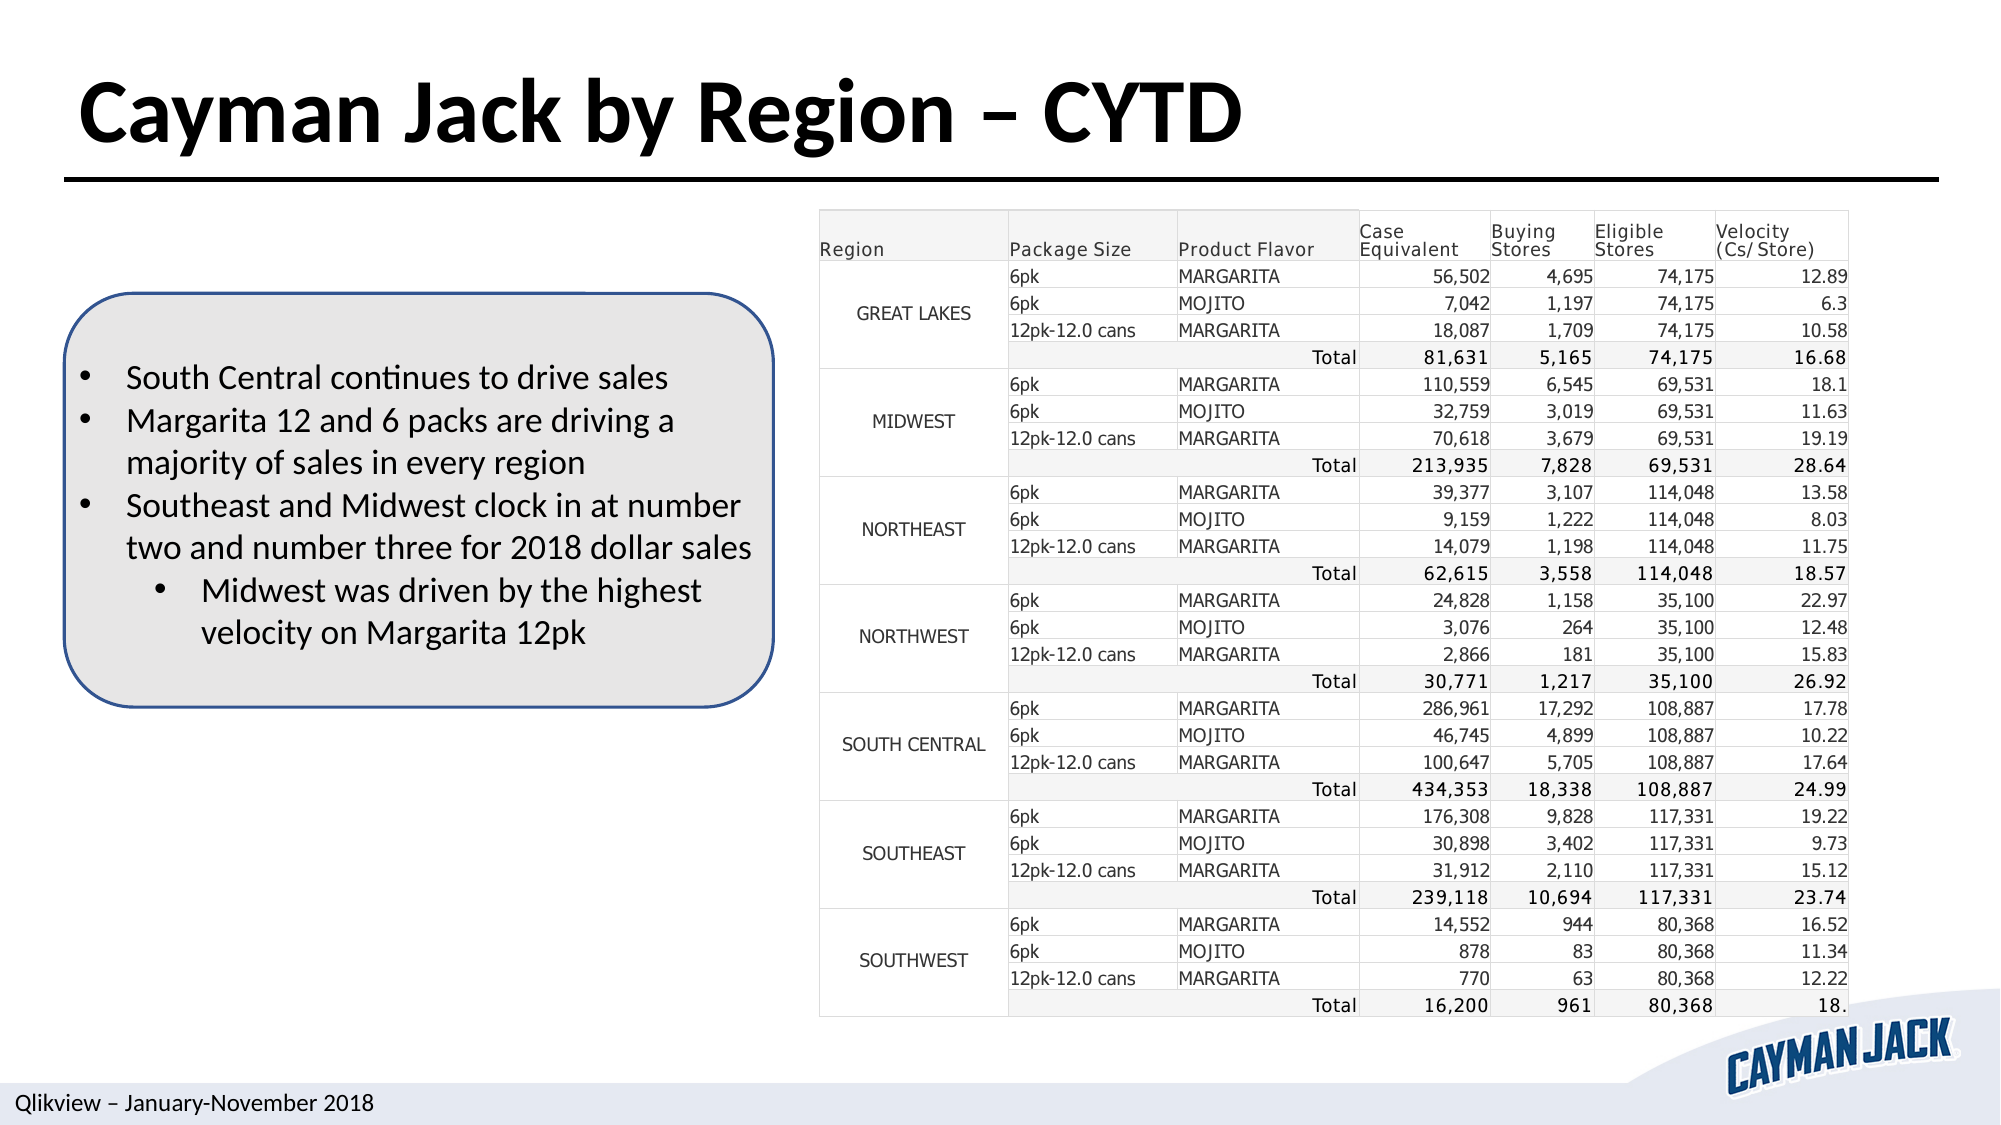

Cayman Jack by Region – CYTD
| Region | Package Size | Product Flavor | Case Equivalent | Buying Stores | Eligible Stores | Velocity (Cs/Store) |
| --- | --- | --- | --- | --- | --- | --- |
| GREAT LAKES | 6pk | MARGARITA | 56,502 | 4,695 | 74,175 | 12.89 |
|  | 6pk | MOJITO | 7,042 | 1,197 | 74,175 | 6.3 |
|  | 12pk-12.0 cans | MARGARITA | 18,087 | 1,709 | 74,175 | 10.58 |
|  |  | Total | 81,631 | 5,165 | 74,175 | 16.68 |
| MIDWEST | 6pk | MARGARITA | 110,559 | 6,545 | 69,531 | 18.1 |
|  | 6pk | MOJITO | 32,759 | 3,019 | 69,531 | 11.63 |
|  | 12pk-12.0 cans | MARGARITA | 70,618 | 3,679 | 69,531 | 19.19 |
|  |  | Total | 213,935 | 7,828 | 69,531 | 28.64 |
| NORTHEAST | 6pk | MARGARITA | 39,377 | 3,107 | 114,048 | 13.58 |
|  | 6pk | MOJITO | 9,159 | 1,222 | 114,048 | 8.03 |
|  | 12pk-12.0 cans | MARGARITA | 14,079 | 1,198 | 114,048 | 11.75 |
|  |  | Total | 62,615 | 3,558 | 114,048 | 18.57 |
| NORTHWEST | 6pk | MARGARITA | 24,828 | 1,158 | 35,100 | 22.97 |
|  | 6pk | MOJITO | 3,076 | 264 | 35,100 | 12.48 |
|  | 12pk-12.0 cans | MARGARITA | 2,866 | 181 | 35,100 | 15.83 |
|  |  | Total | 30,771 | 1,217 | 35,100 | 26.92 |
| SOUTH CENTRAL | 6pk | MARGARITA | 286,961 | 17,292 | 108,887 | 17.78 |
|  | 6pk | MOJITO | 46,745 | 4,899 | 108,887 | 10.22 |
|  | 12pk-12.0 cans | MARGARITA | 100,647 | 5,705 | 108,887 | 17.64 |
|  |  | Total | 434,353 | 18,338 | 108,887 | 24.99 |
| SOUTHEAST | 6pk | MARGARITA | 176,308 | 9,828 | 117,331 | 19.22 |
|  | 6pk | MOJITO | 30,898 | 3,402 | 117,331 | 9.73 |
|  | 12pk-12.0 cans | MARGARITA | 31,912 | 2,110 | 117,331 | 15.12 |
|  |  | Total | 239,118 | 10,694 | 117,331 | 23.74 |
| SOUTHWEST | 6pk | MARGARITA | 14,552 | 944 | 80,368 | 16.52 |
|  | 6pk | MOJITO | 878 | 83 | 80,368 | 11.34 |
|  | 12pk-12.0 cans | MARGARITA | 770 | 63 | 80,368 | 12.22 |
|  |  | Total | 16,200 | 961 | 80,368 | 18. |

South Central continues to drive sales
Margarita 12 and 6 packs are driving a majority of sales in every region
Southeast and Midwest clock in at number two and number three for 2018 dollar sales
Midwest was driven by the highest velocity on Margarita 12pk

Qlikview – January-November 2018